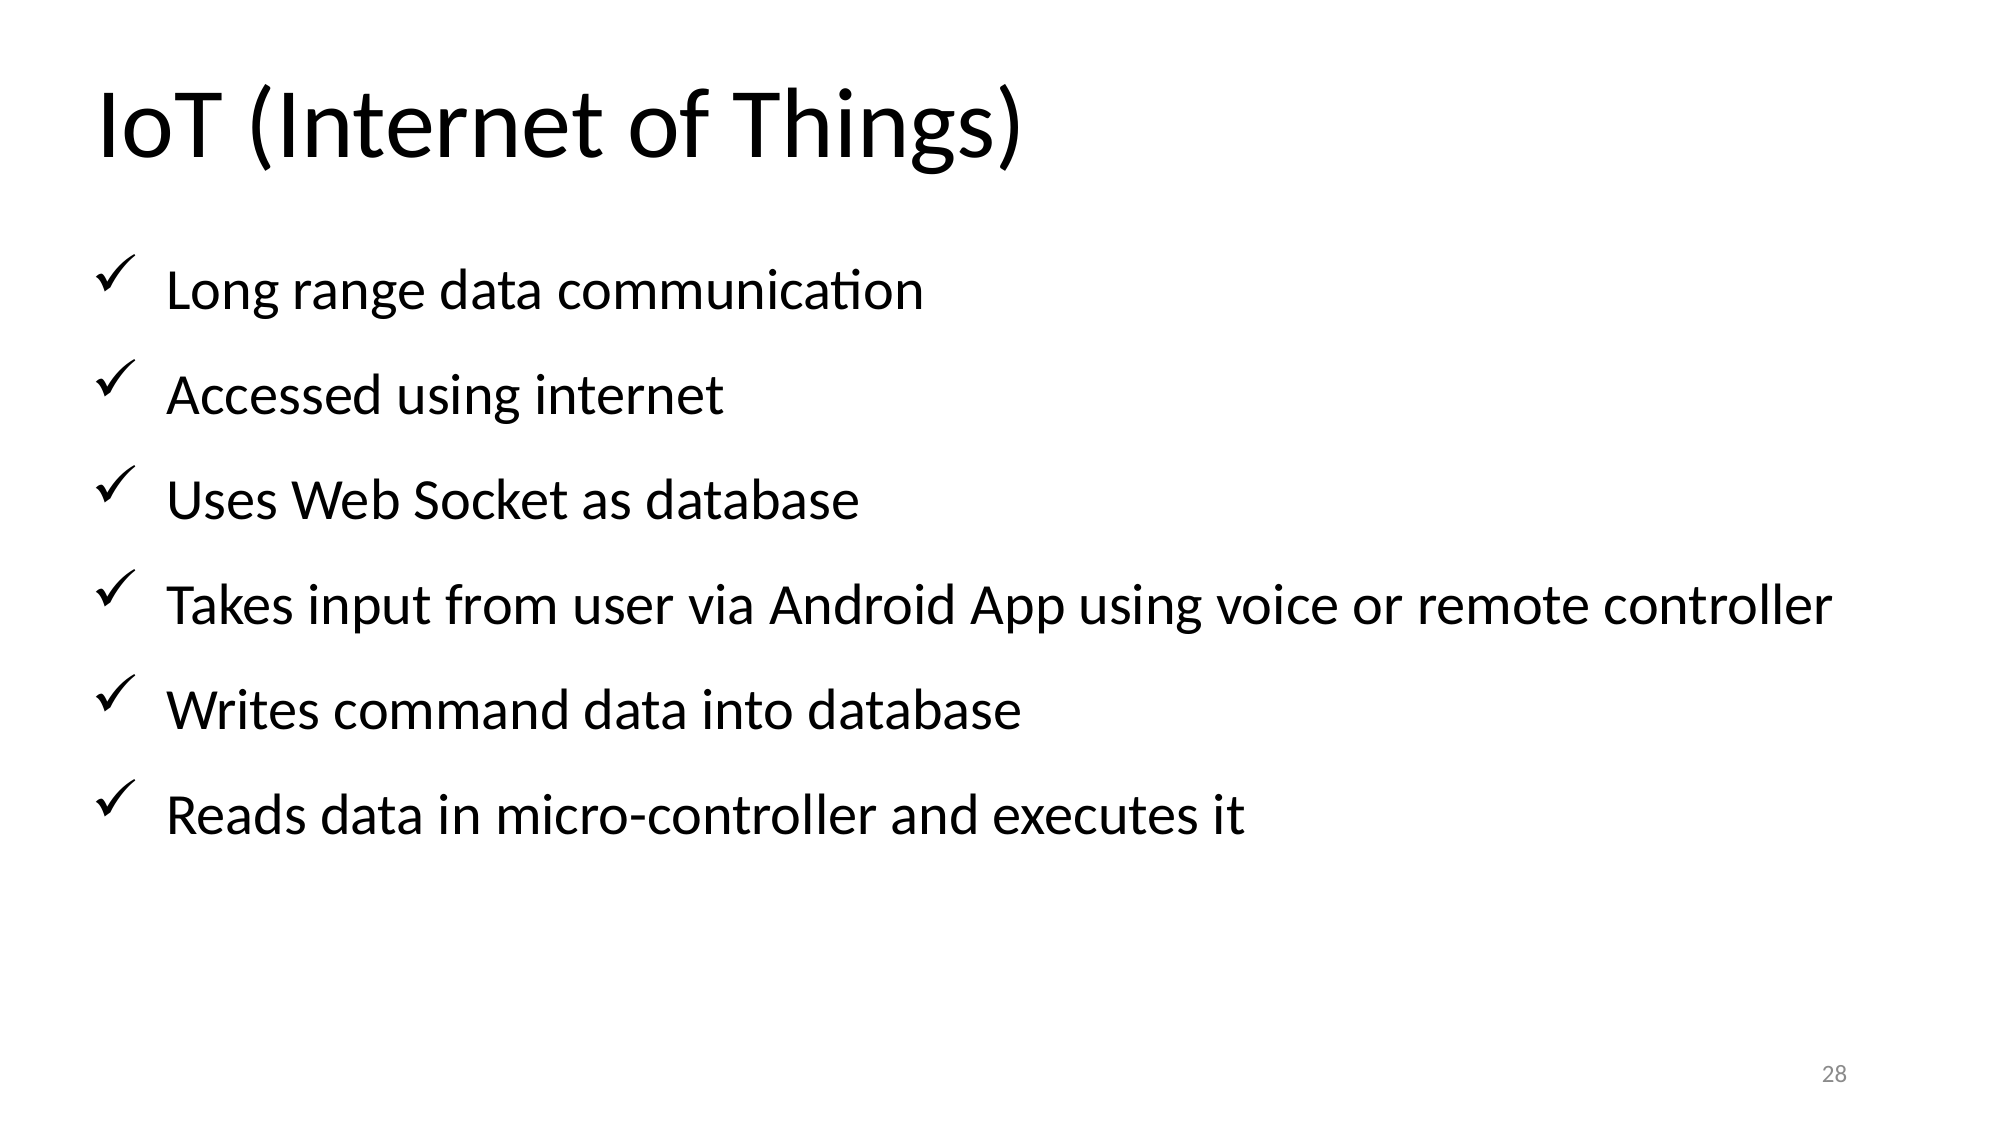

IoT (Internet of Things)
Long range data communication
Accessed using internet
Uses Web Socket as database
Takes input from user via Android App using voice or remote controller
Writes command data into database
Reads data in micro-controller and executes it
28